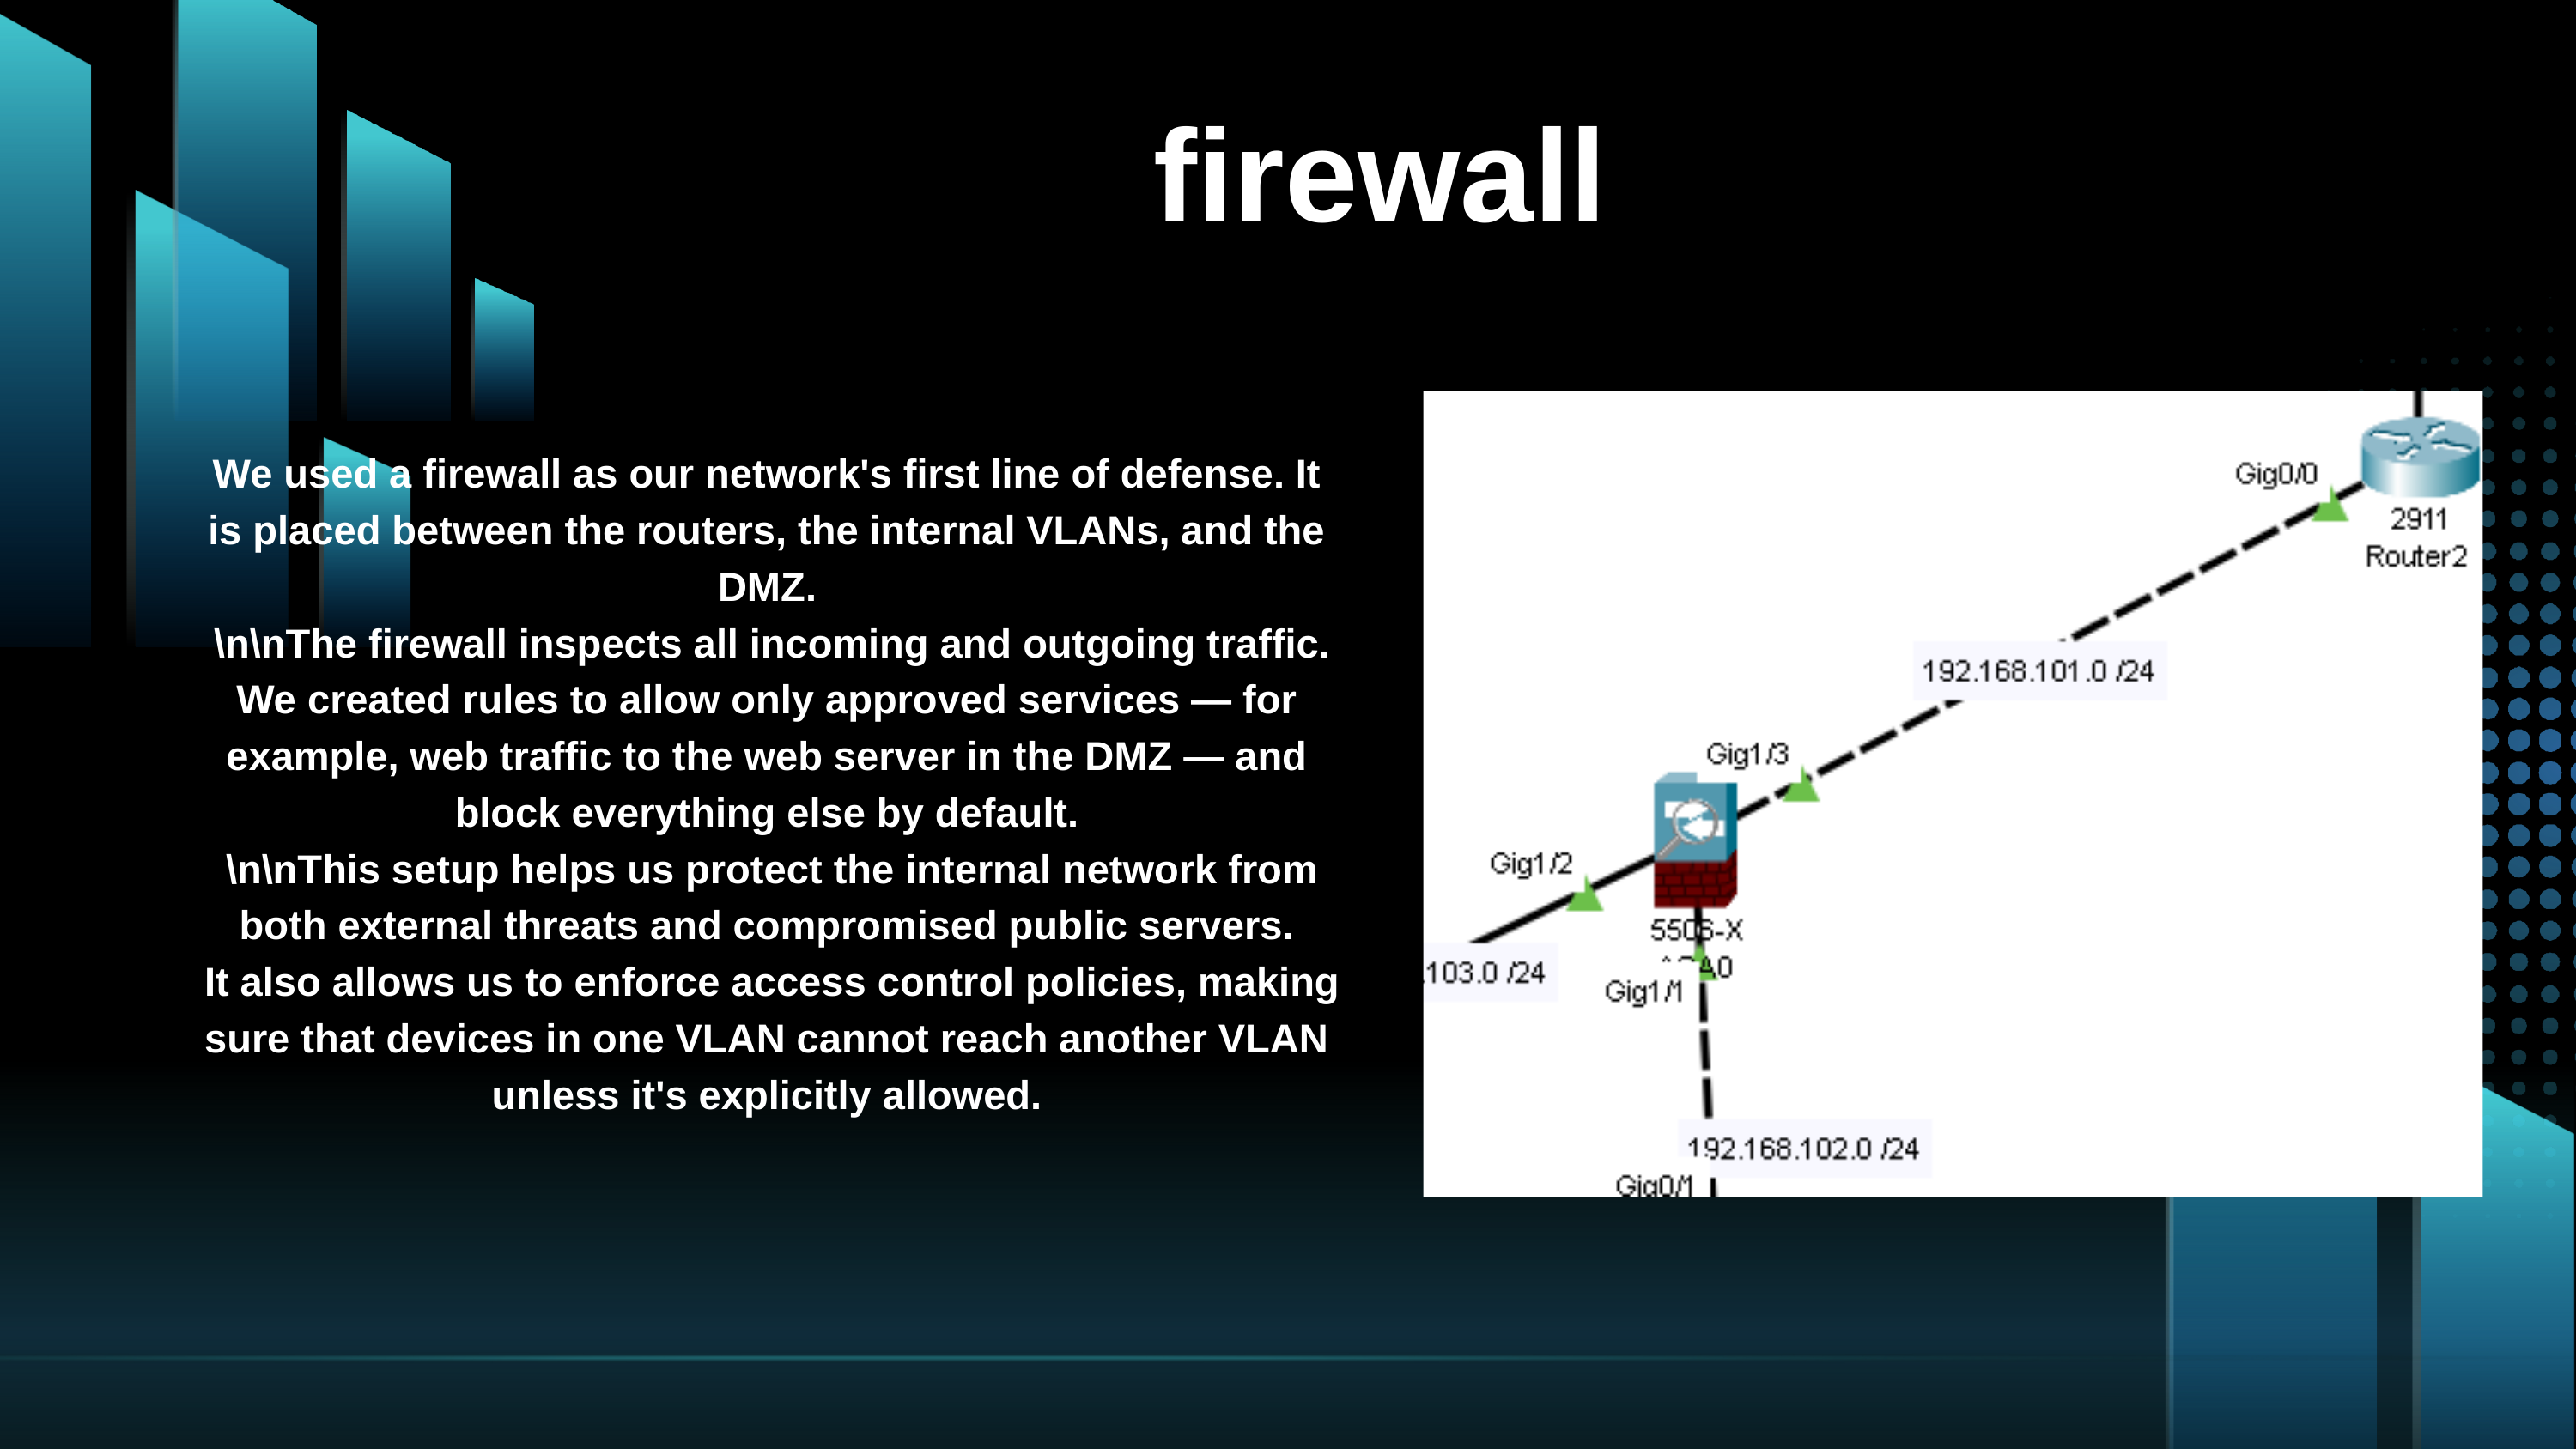

firewall

We used a firewall as our network's first line of defense. It is placed between the routers, the internal VLANs, and the DMZ.
 \n\nThe firewall inspects all incoming and outgoing traffic. We created rules to allow only approved services — for example, web traffic to the web server in the DMZ — and block everything else by default.
 \n\nThis setup helps us protect the internal network from both external threats and compromised public servers.
 It also allows us to enforce access control policies, making sure that devices in one VLAN cannot reach another VLAN unless it's explicitly allowed.